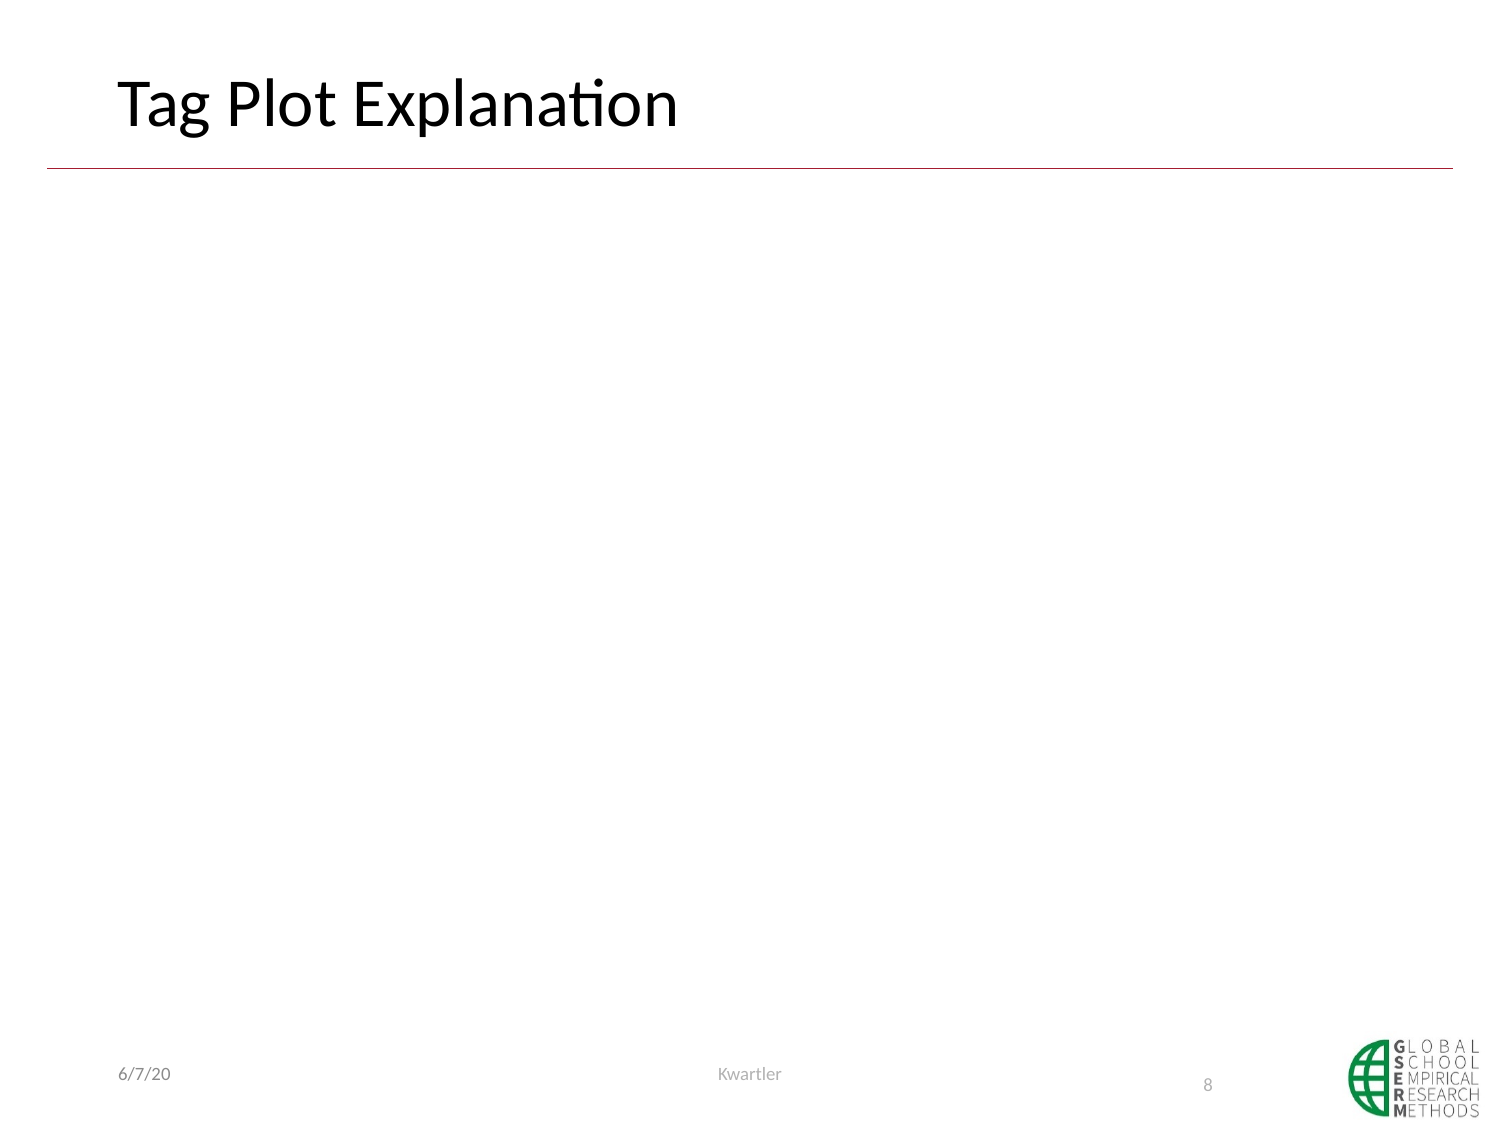

# Tag Plot Explanation
6/7/20
Kwartler
8